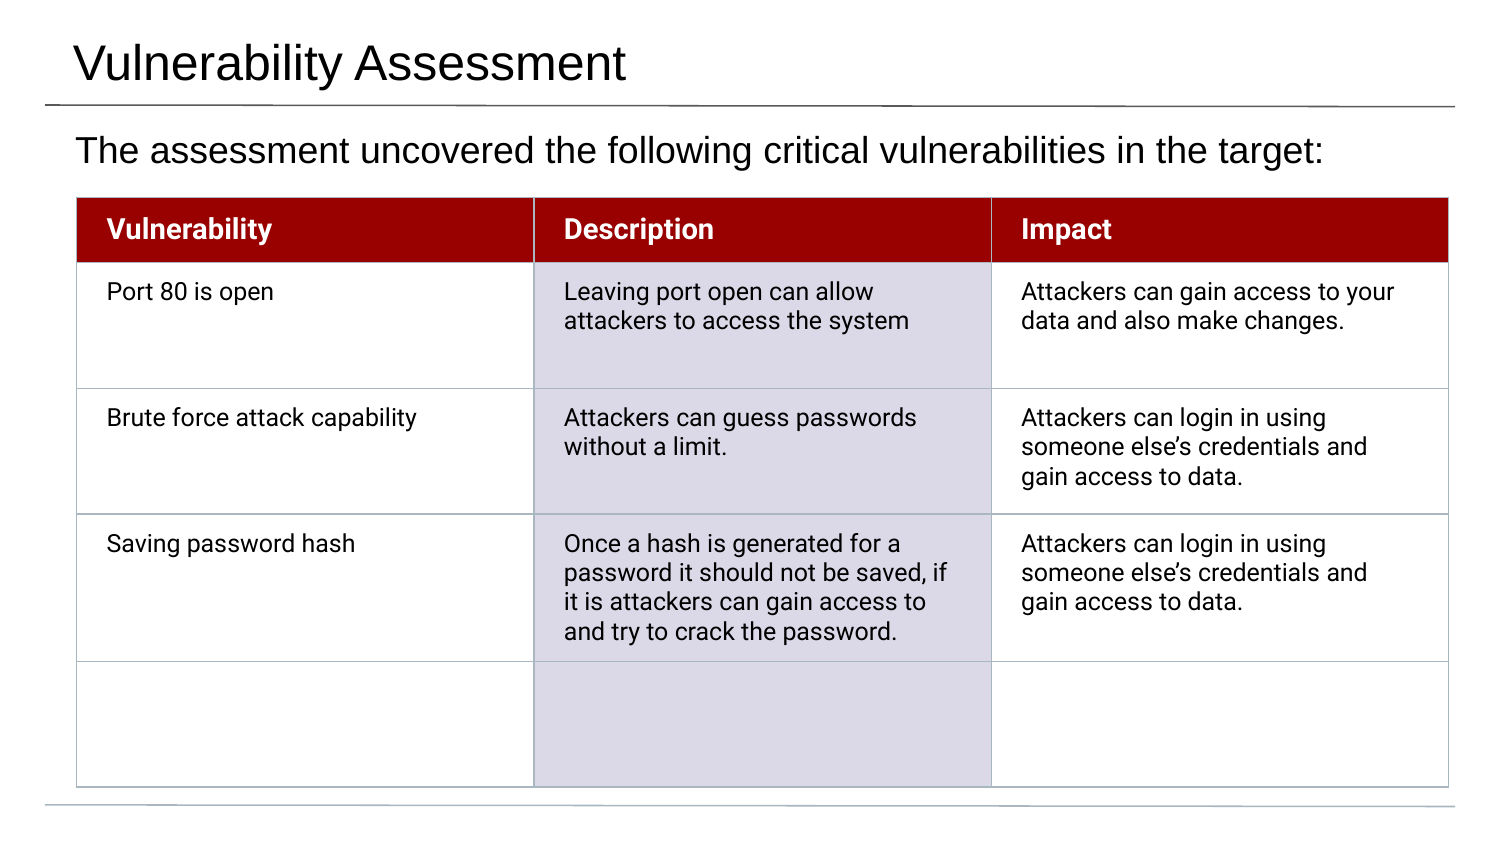

# Vulnerability Assessment
The assessment uncovered the following critical vulnerabilities in the target:
| Vulnerability | Description | Impact |
| --- | --- | --- |
| Port 80 is open | Leaving port open can allow attackers to access the system | Attackers can gain access to your data and also make changes. |
| Brute force attack capability | Attackers can guess passwords without a limit. | Attackers can login in using someone else’s credentials and gain access to data. |
| Saving password hash | Once a hash is generated for a password it should not be saved, if it is attackers can gain access to and try to crack the password. | Attackers can login in using someone else’s credentials and gain access to data. |
|  |  |  |